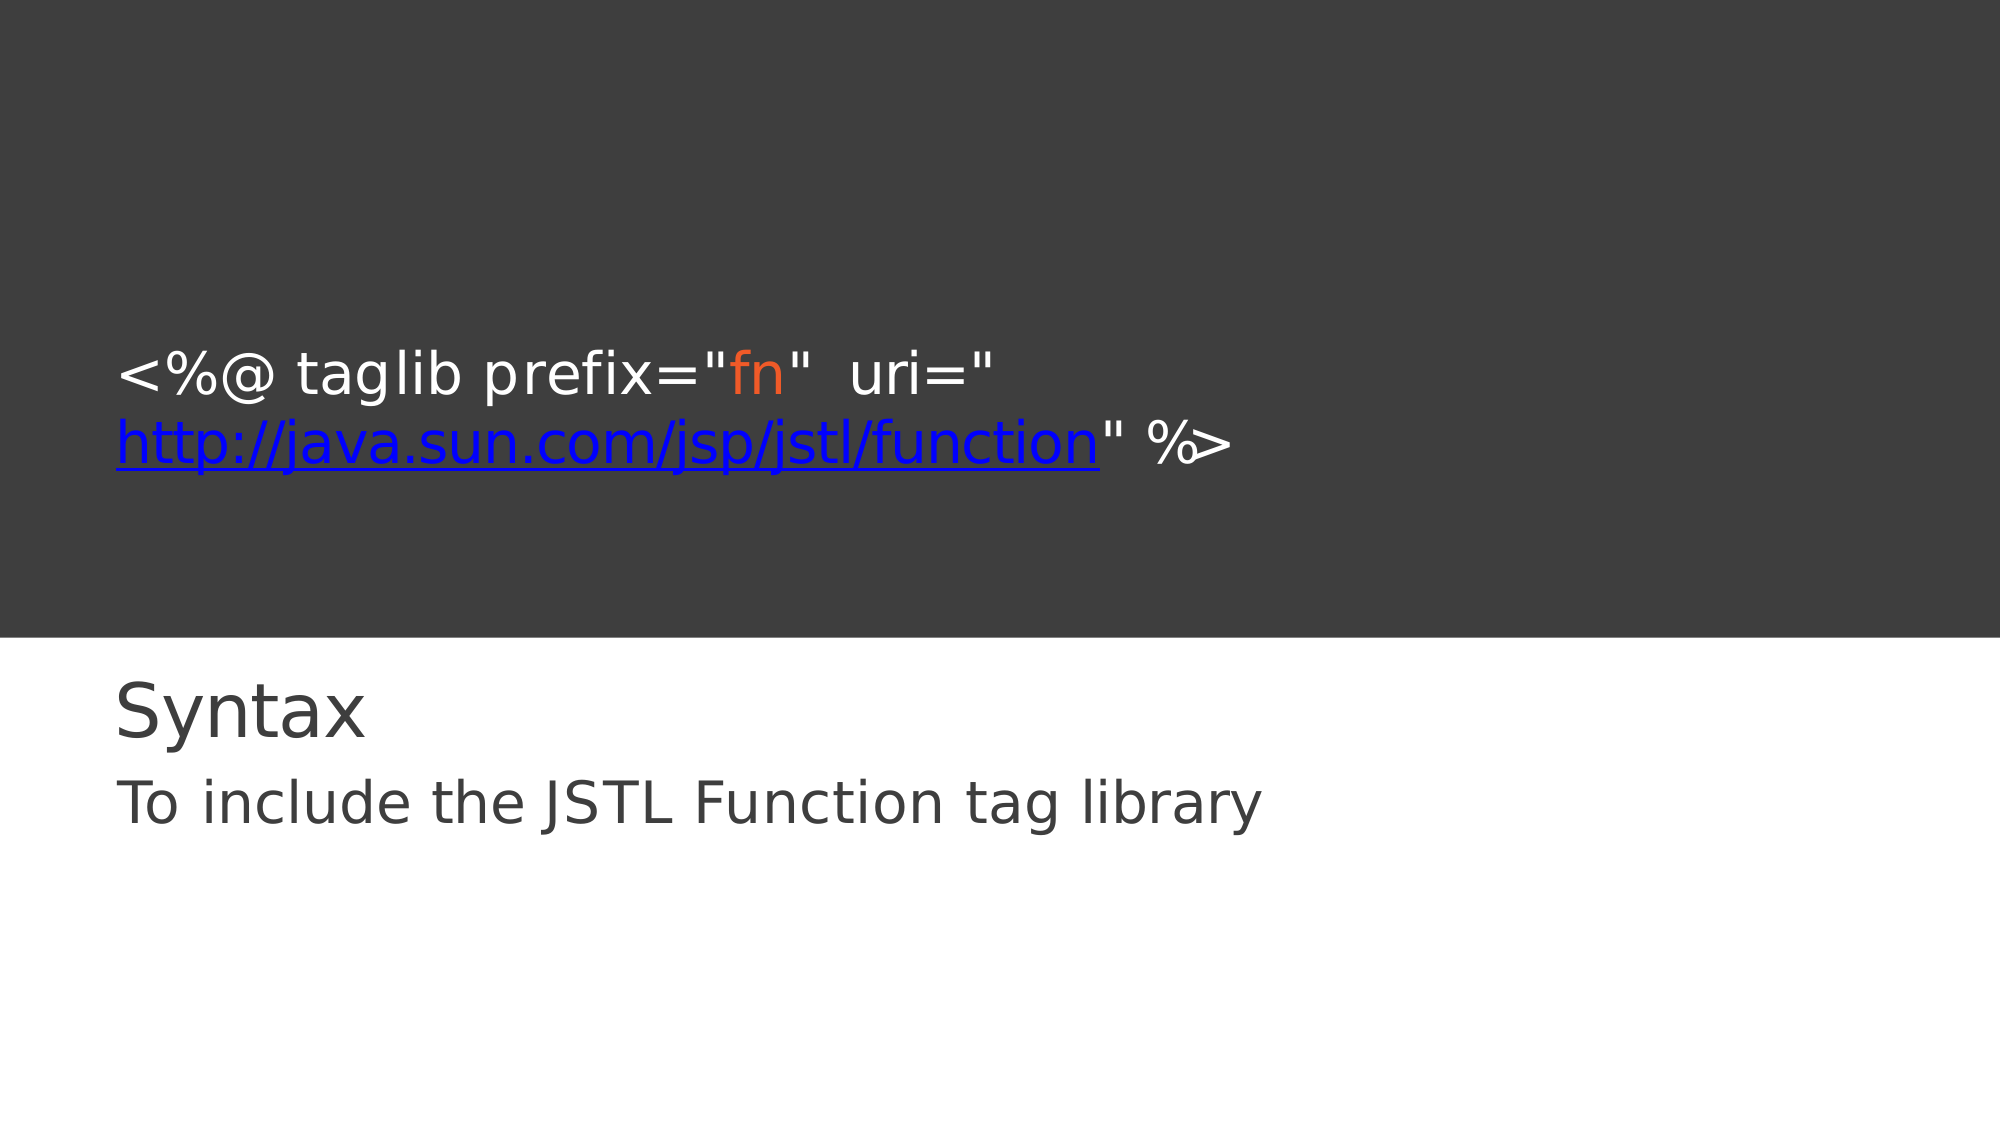

# <%@ taglib prefix="fn"  uri="http://java.sun.com/jsp/jstl/function" %>
Syntax
To include the JSTL Function tag library
24